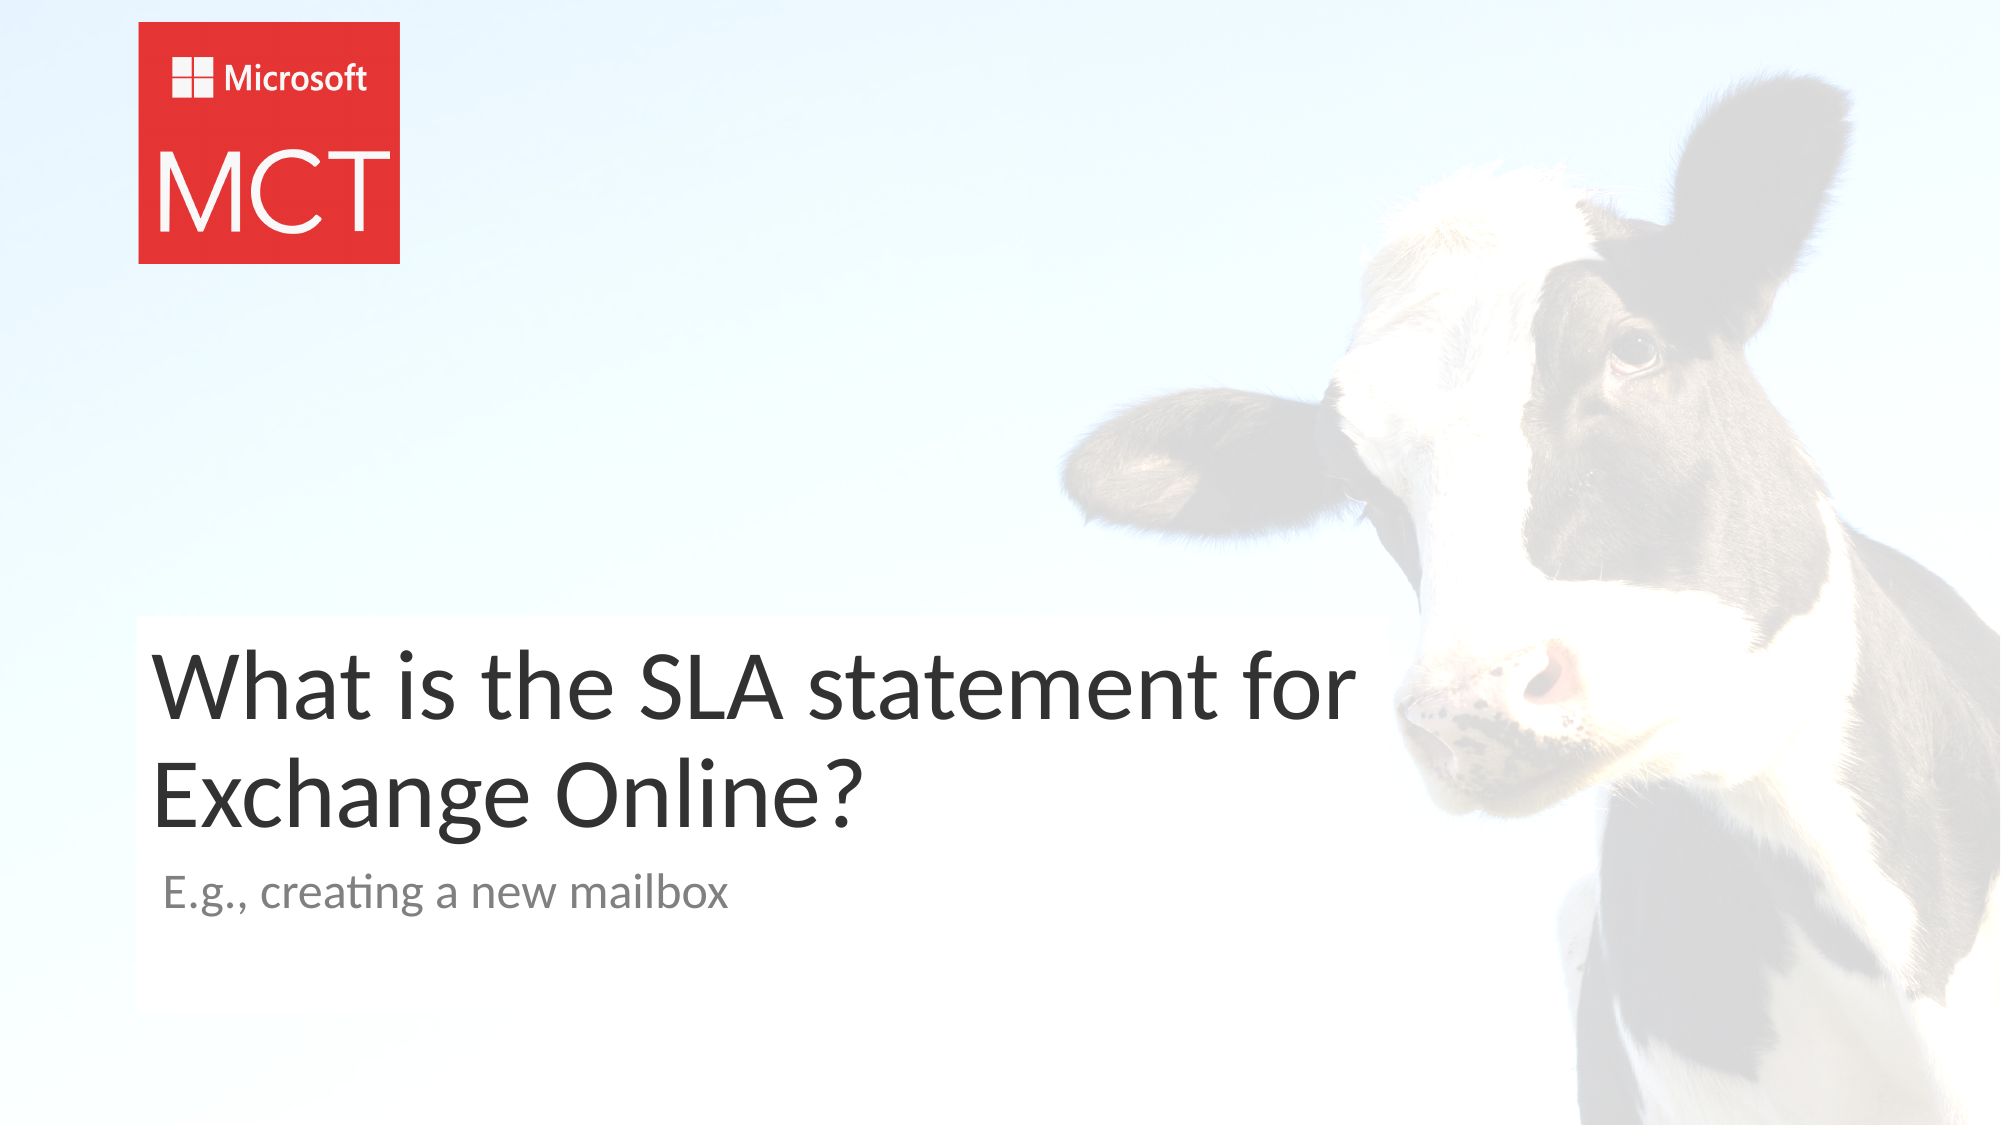

# What is the SLA statement for Exchange Online?
 E.g., creating a new mailbox